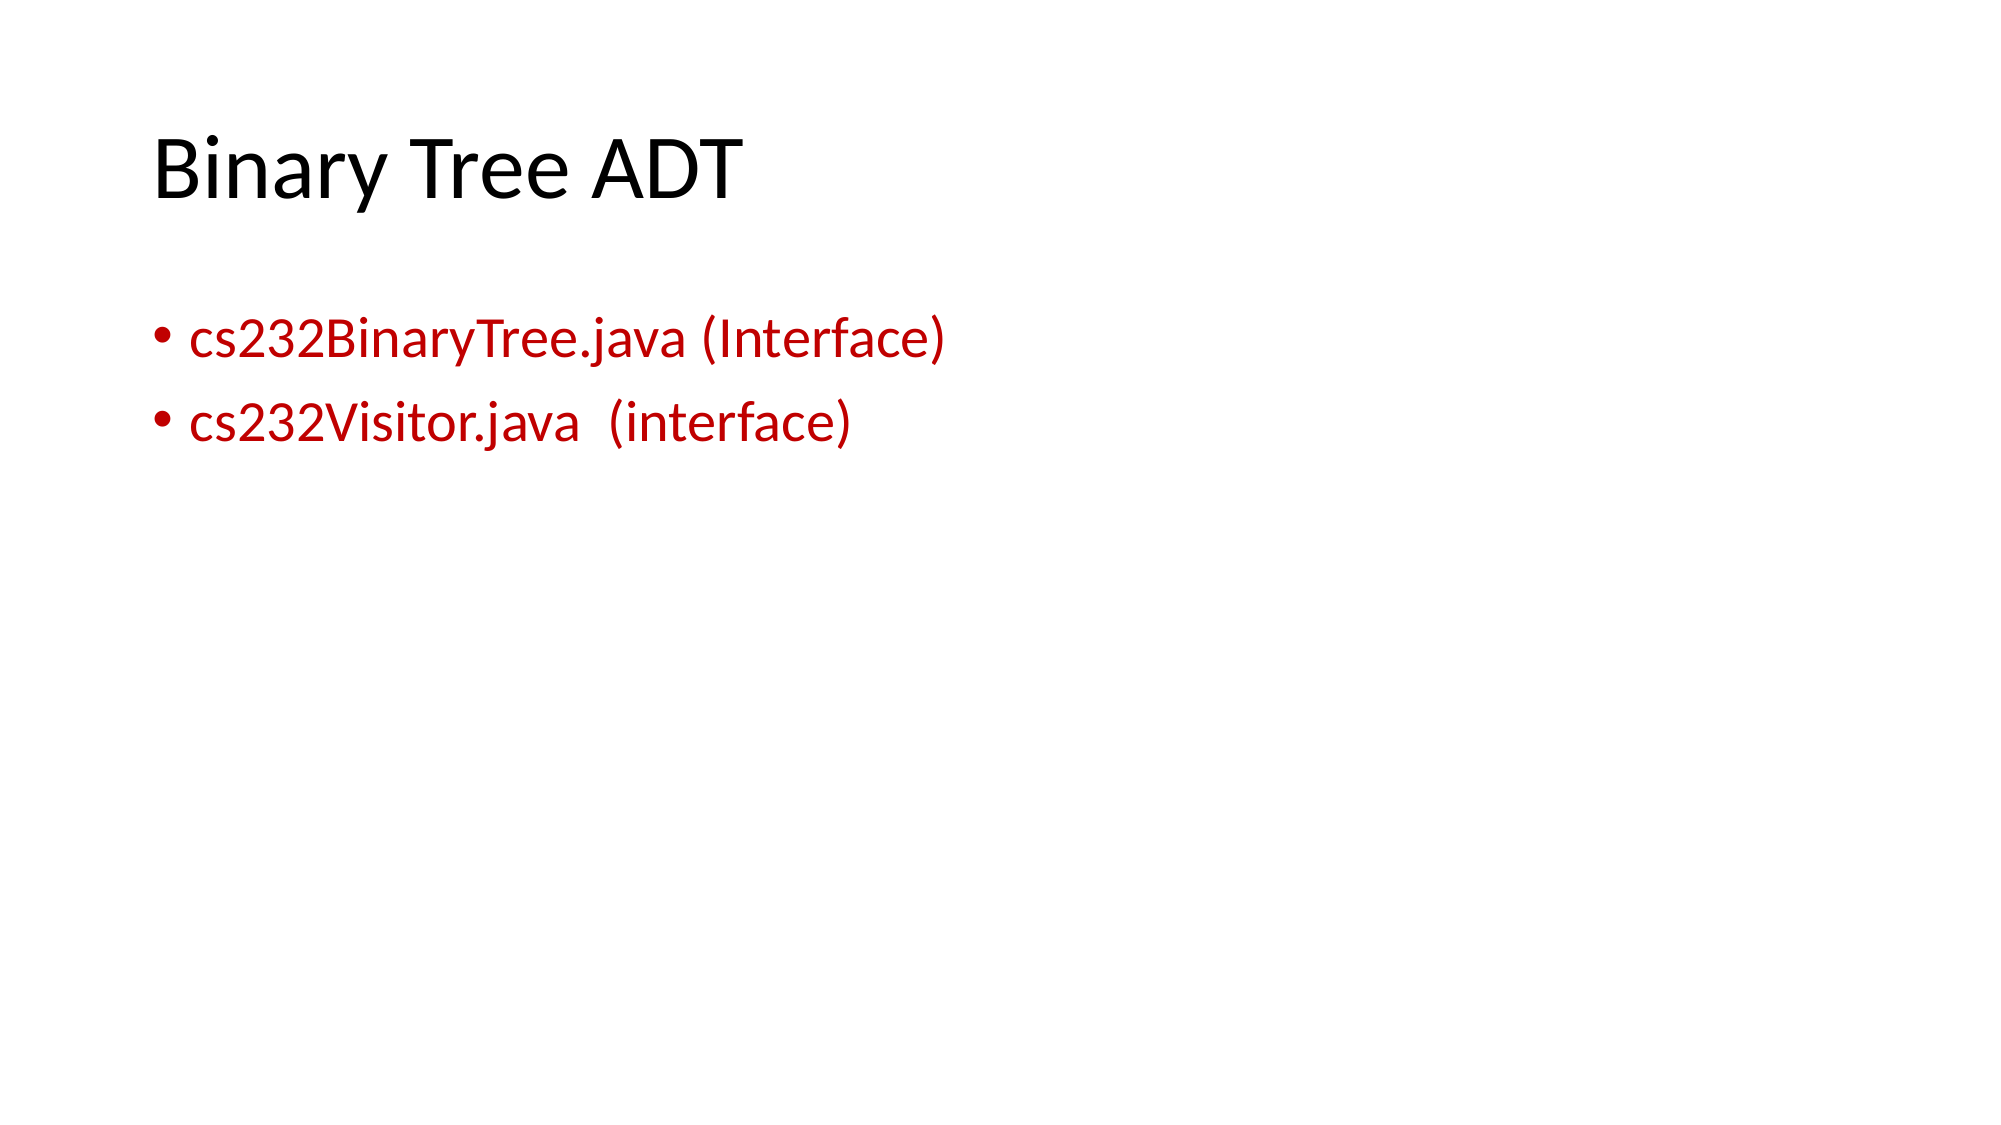

# Binary Tree ADT
cs232BinaryTree.java (Interface)
cs232Visitor.java  (interface)